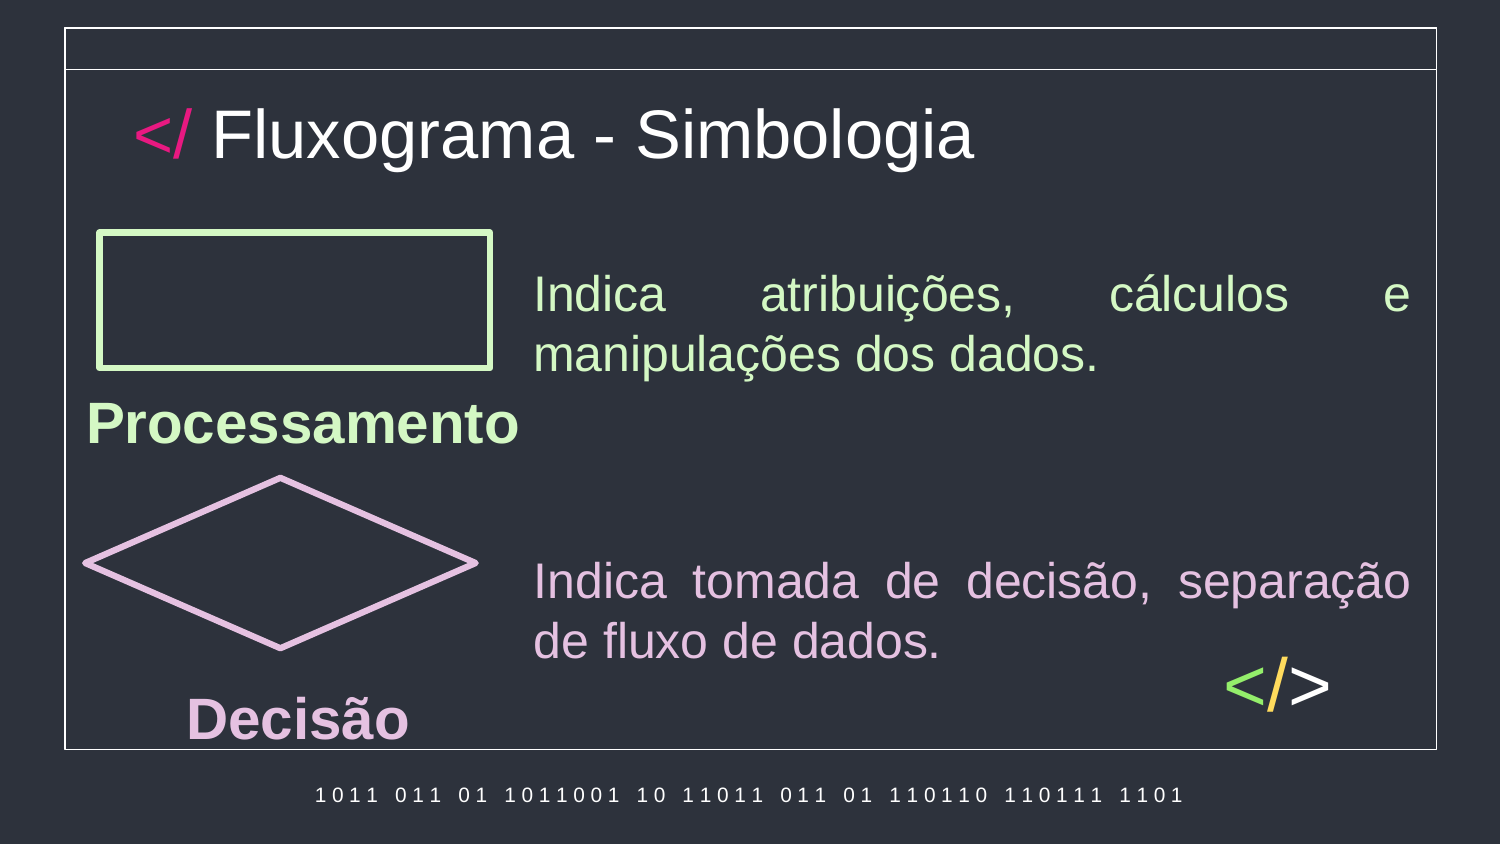

</ Fluxograma - Simbologia

Indica atribuições, cálculos e manipulações dos dados.
Processamento

Indica tomada de decisão, separação de fluxo de dados.
Decisão
</>